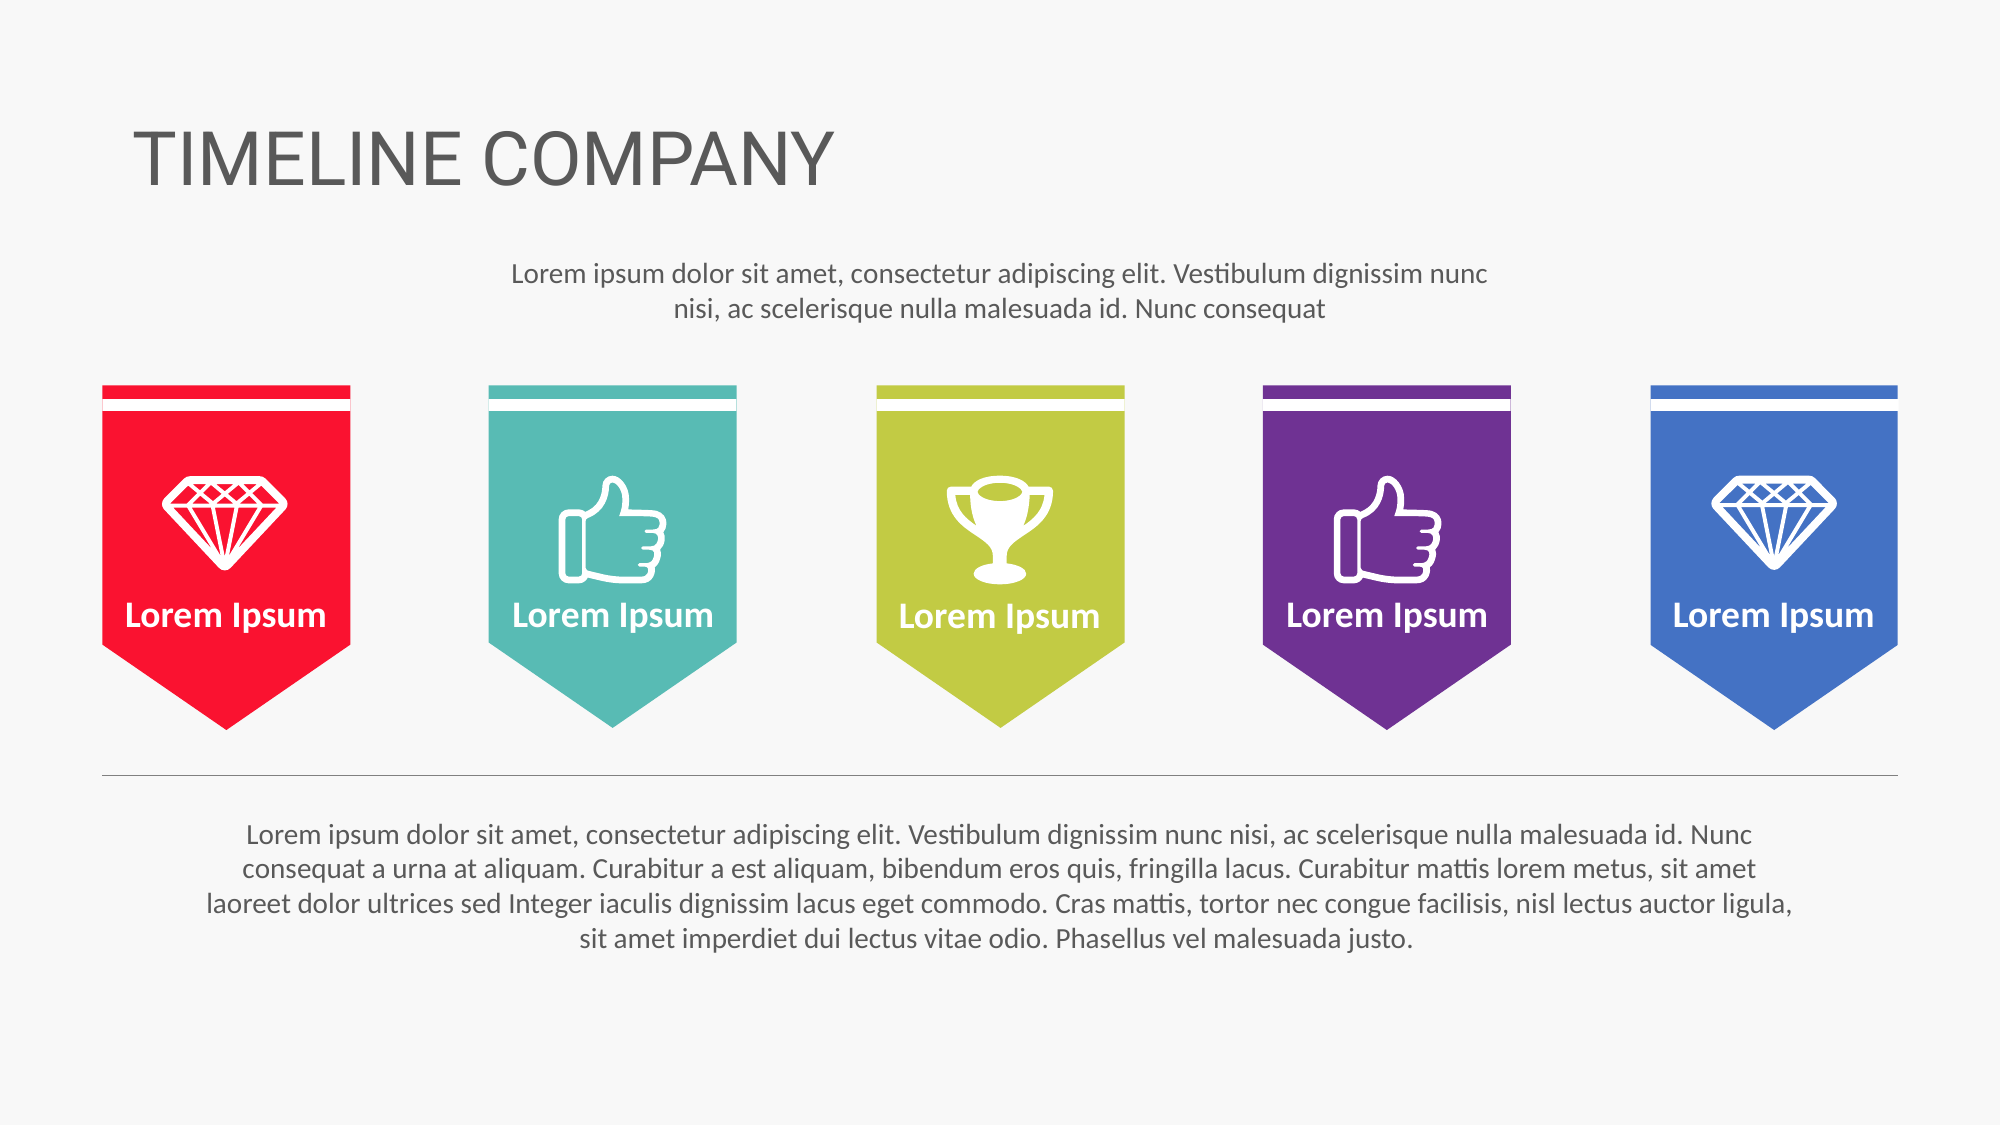

TIMELINE COMPANY
Lorem ipsum dolor sit amet, consectetur adipiscing elit. Vestibulum dignissim nunc nisi, ac scelerisque nulla malesuada id. Nunc consequat

Lorem Ipsum
Lorem Ipsum
Lorem Ipsum
Lorem Ipsum
Lorem Ipsum
Lorem ipsum dolor sit amet, consectetur adipiscing elit. Vestibulum dignissim nunc nisi, ac scelerisque nulla malesuada id. Nunc consequat a urna at aliquam. Curabitur a est aliquam, bibendum eros quis, fringilla lacus. Curabitur mattis lorem metus, sit amet laoreet dolor ultrices sed Integer iaculis dignissim lacus eget commodo. Cras mattis, tortor nec congue facilisis, nisl lectus auctor ligula, sit amet imperdiet dui lectus vitae odio. Phasellus vel malesuada justo.